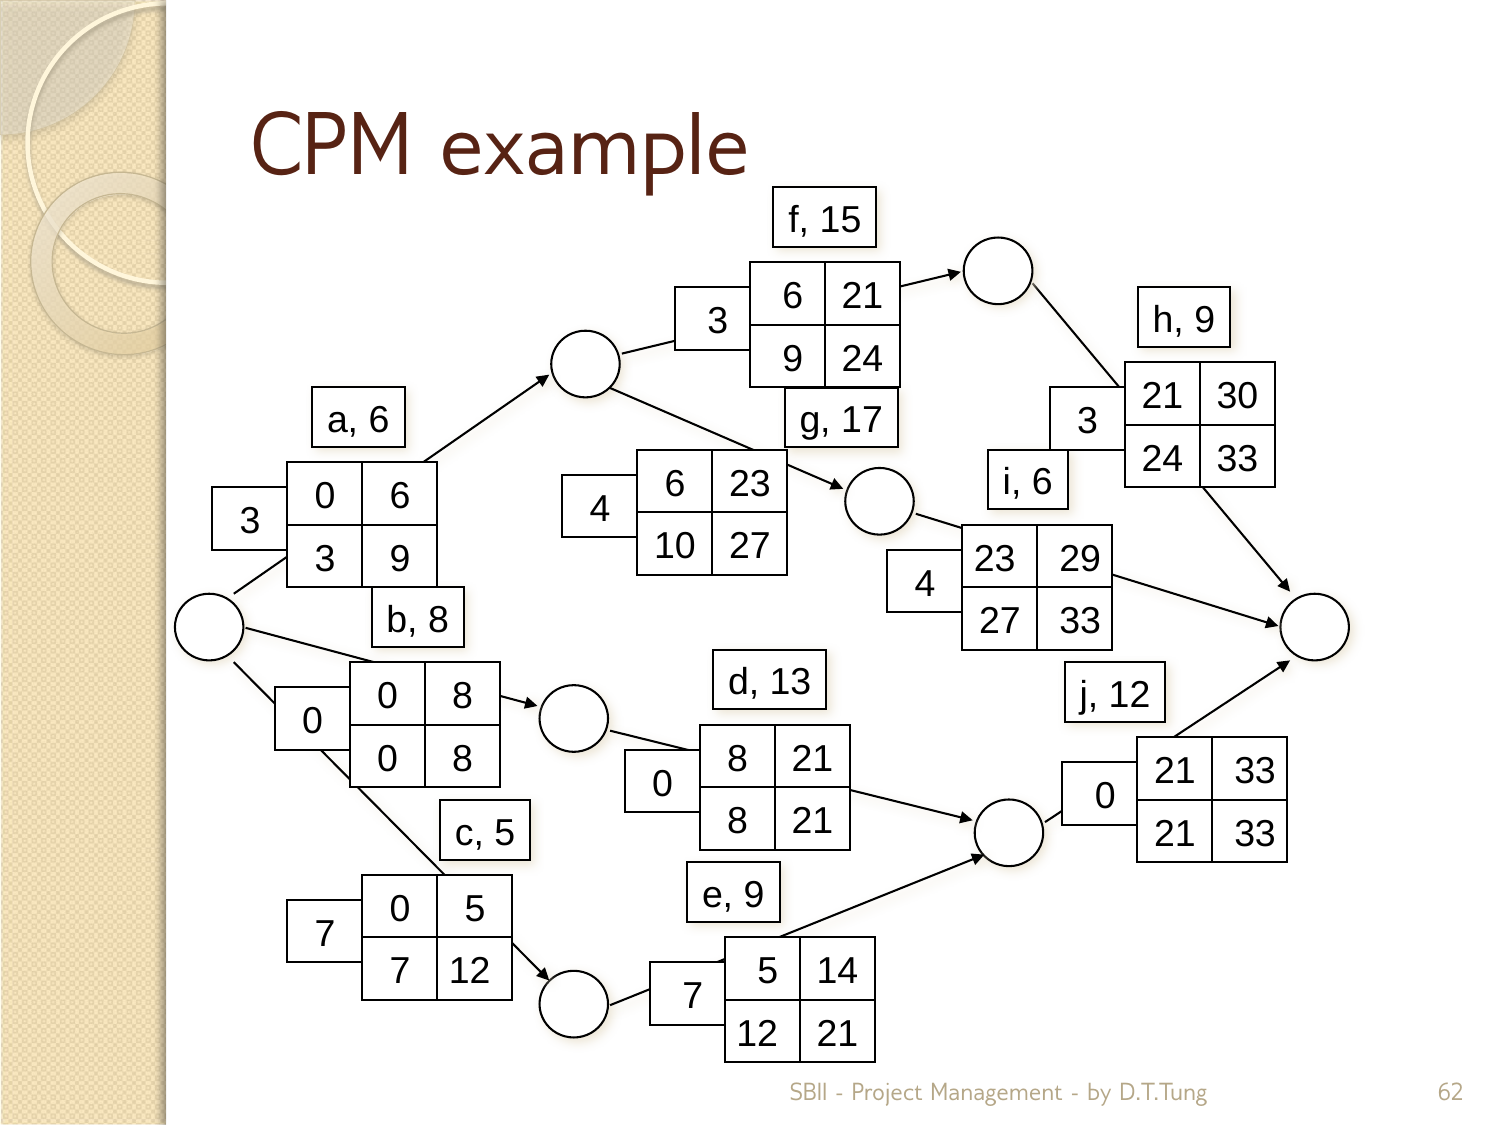

# CPM example
f, 15

 6
 21

 3
h, 9
   9
  24

 21
 30

a, 6
 3

g, 17
 24
 33
 6
 23
i, 6
0
6

 4
3
  10
  27

 3
 9
23
 29
 4
b, 8
27
 33

d, 13

0
8
j, 12

0
0
8
 8
 21

21
 33
 0
 0
  8
  21

21
 33
c, 5

e, 9
0
5
7
7
12
 5
 14
 7

12
 21
SBII - Project Management - by D.T.Tung
62